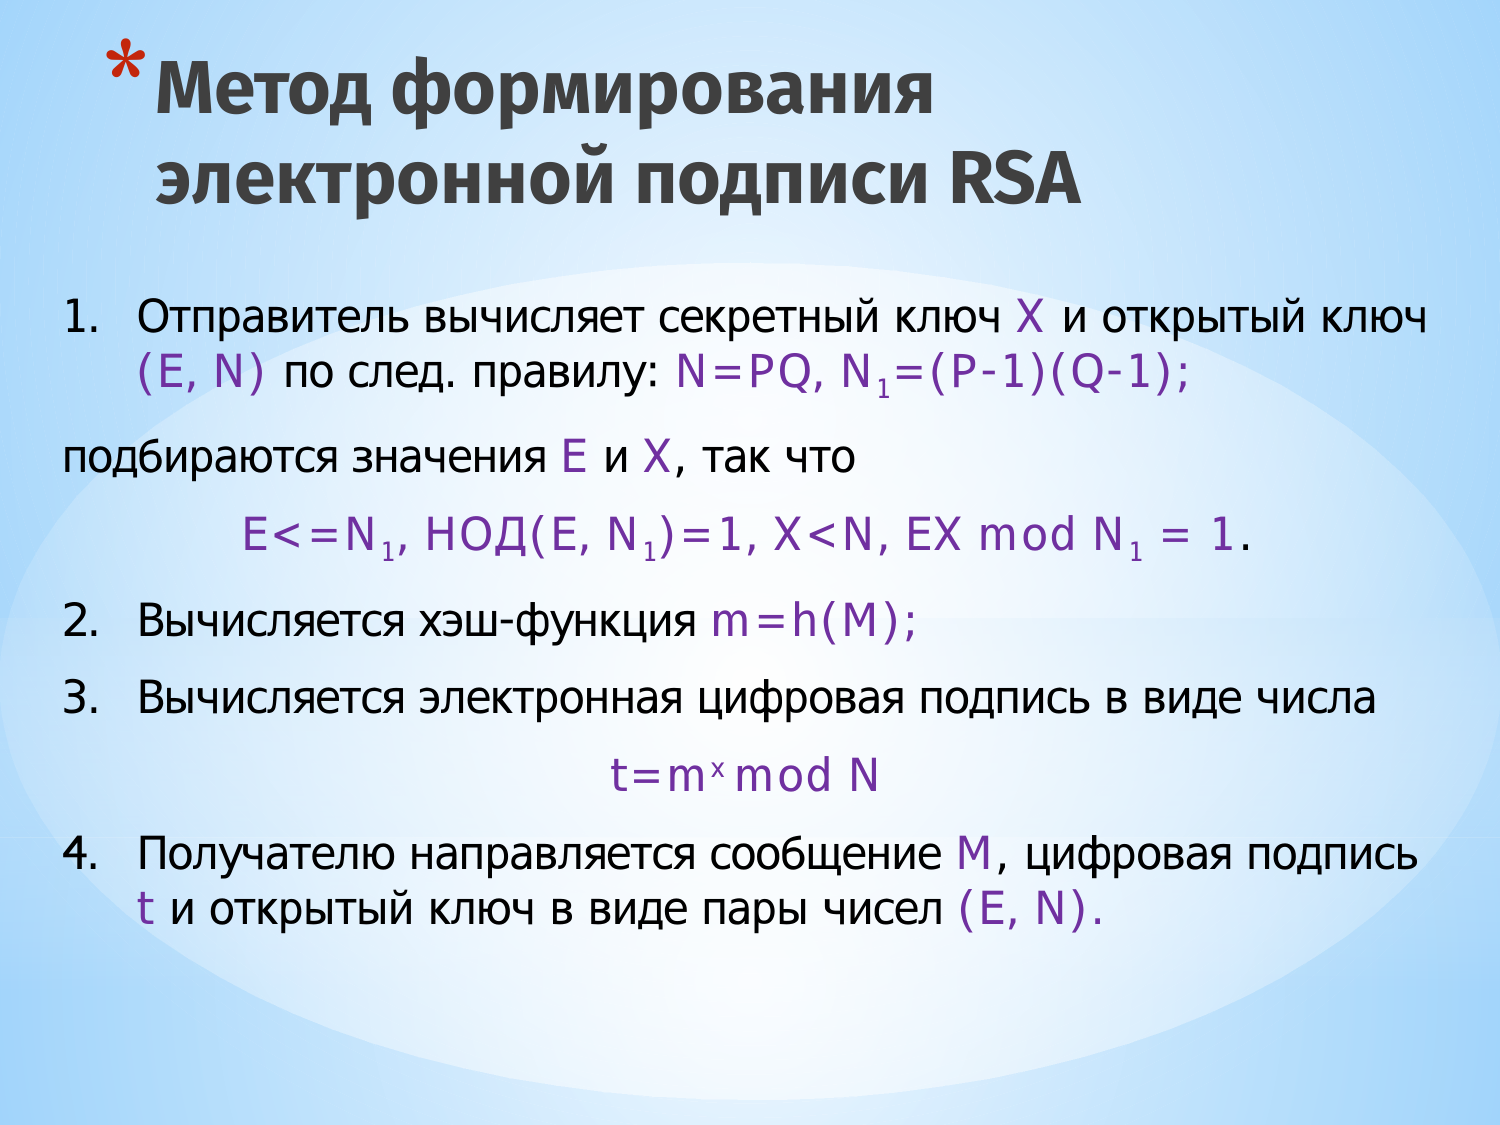

Метод формирования электронной подписи RSA
Отправитель вычисляет секретный ключ X и открытый ключ (E, N) по след. правилу: N=PQ, N1=(P-1)(Q-1);
подбираются значения E и X, так что
E<=N1, НОД(E, N1)=1, X<N, EX mod N1 = 1.
Вычисляется хэш-функция m=h(M);
Вычисляется электронная цифровая подпись в виде числа
t=mx mod N
Получателю направляется сообщение M, цифровая подпись t и открытый ключ в виде пары чисел (E, N).